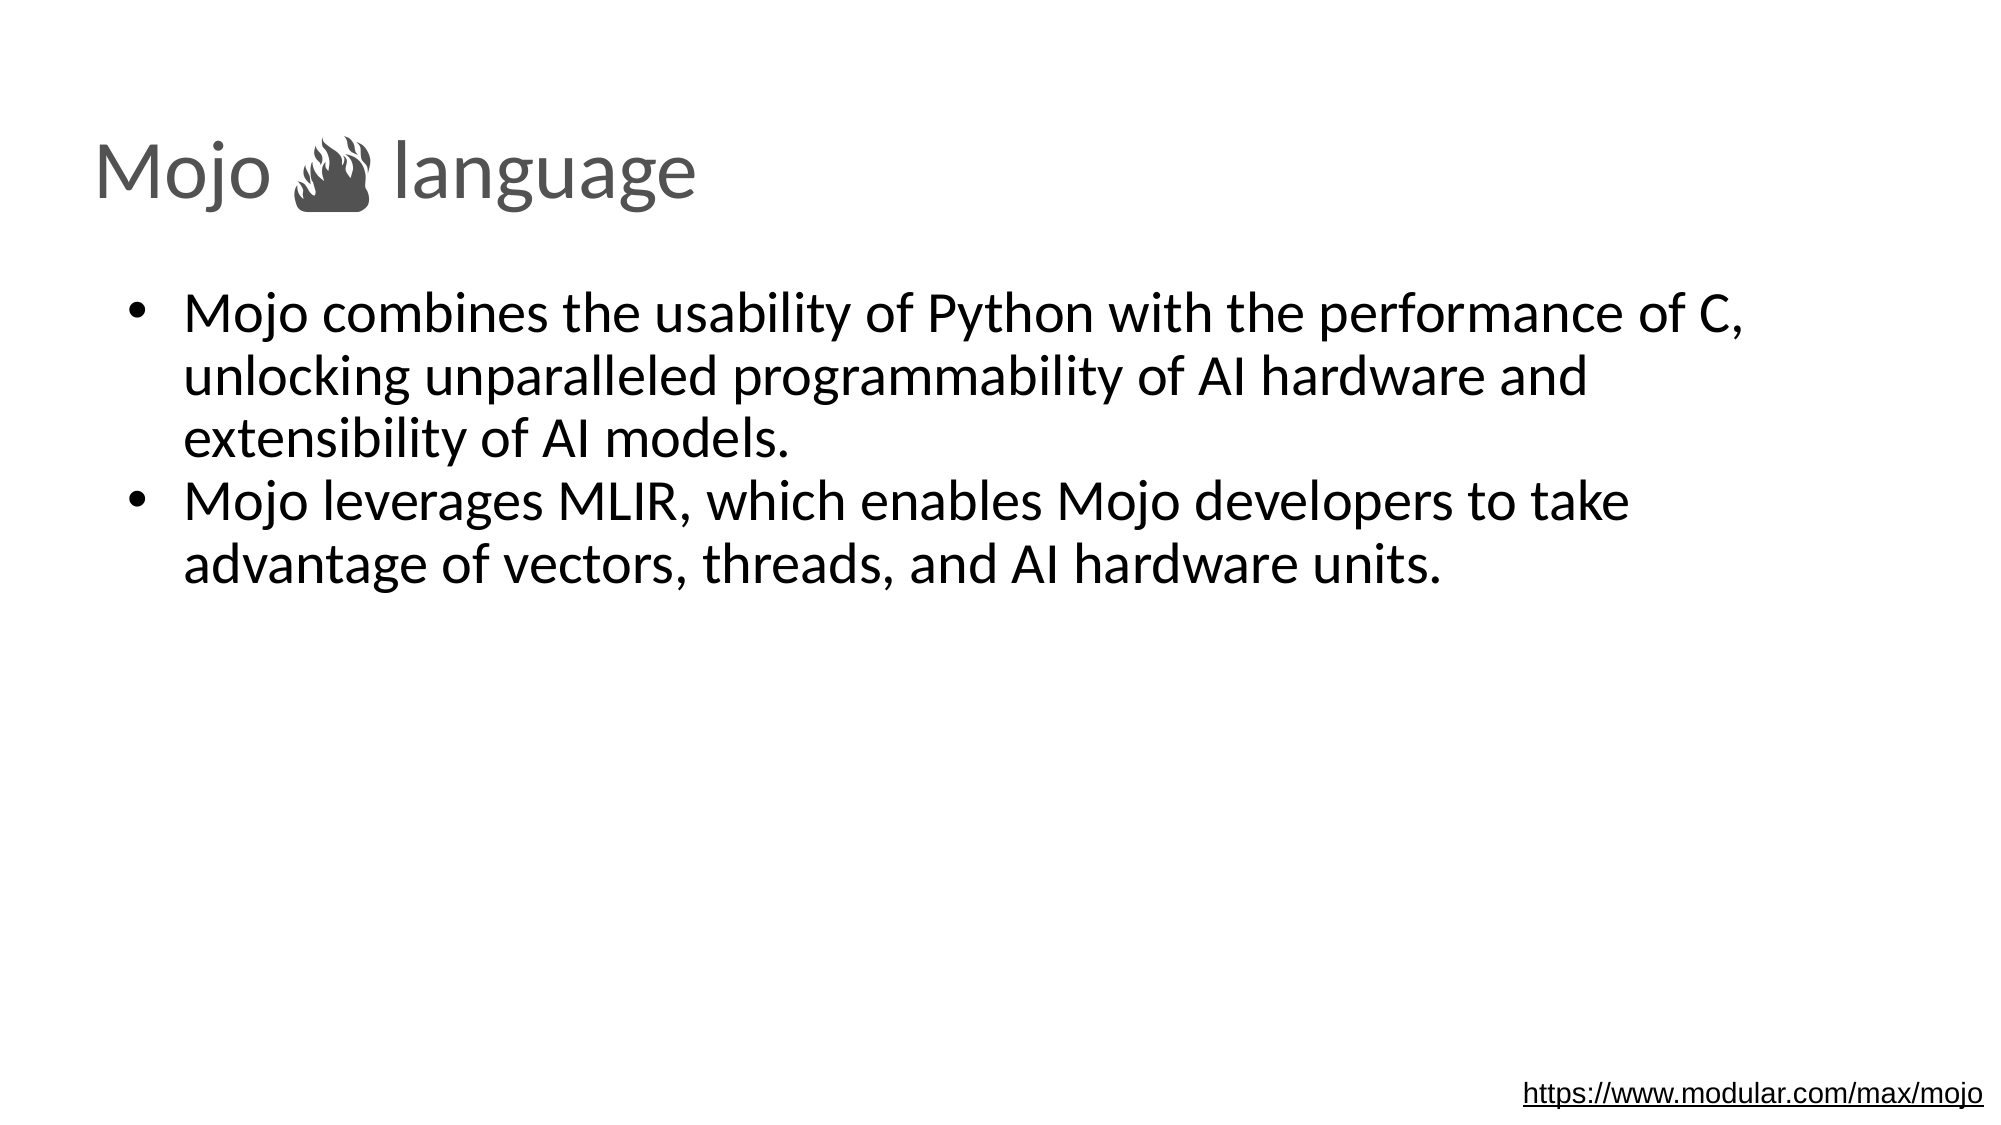

# Mojo 🔥 language
Mojo combines the usability of Python with the performance of C, unlocking unparalleled programmability of AI hardware and extensibility of AI models.
Mojo leverages MLIR, which enables Mojo developers to take advantage of vectors, threads, and AI hardware units.
https://www.modular.com/max/mojo